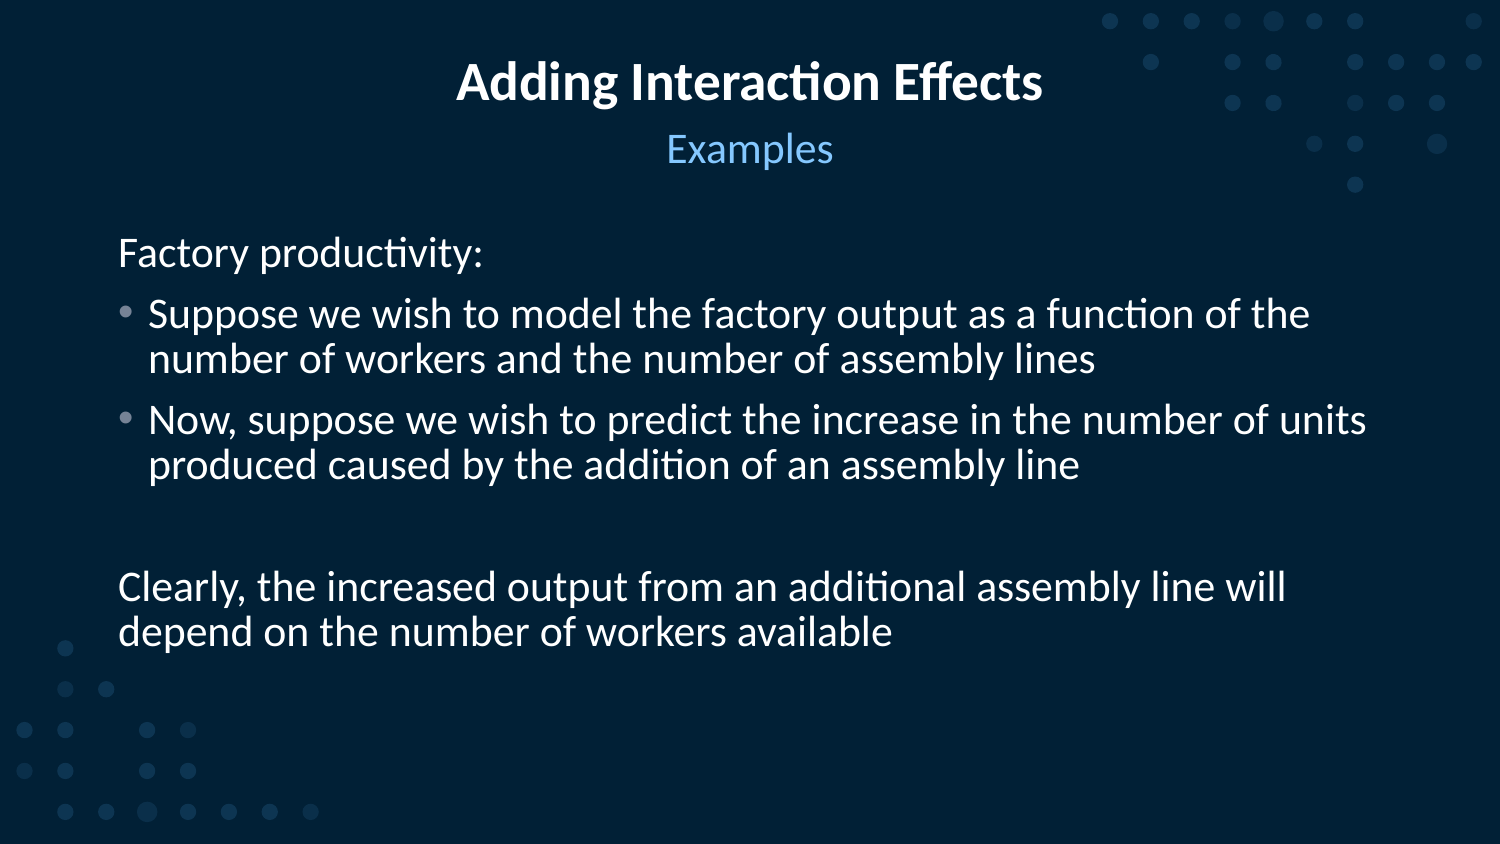

# Adding Interaction Effects
Examples
Factory productivity:
Suppose we wish to model the factory output as a function of the number of workers and the number of assembly lines
Now, suppose we wish to predict the increase in the number of units produced caused by the addition of an assembly line

Clearly, the increased output from an additional assembly line will depend on the number of workers available